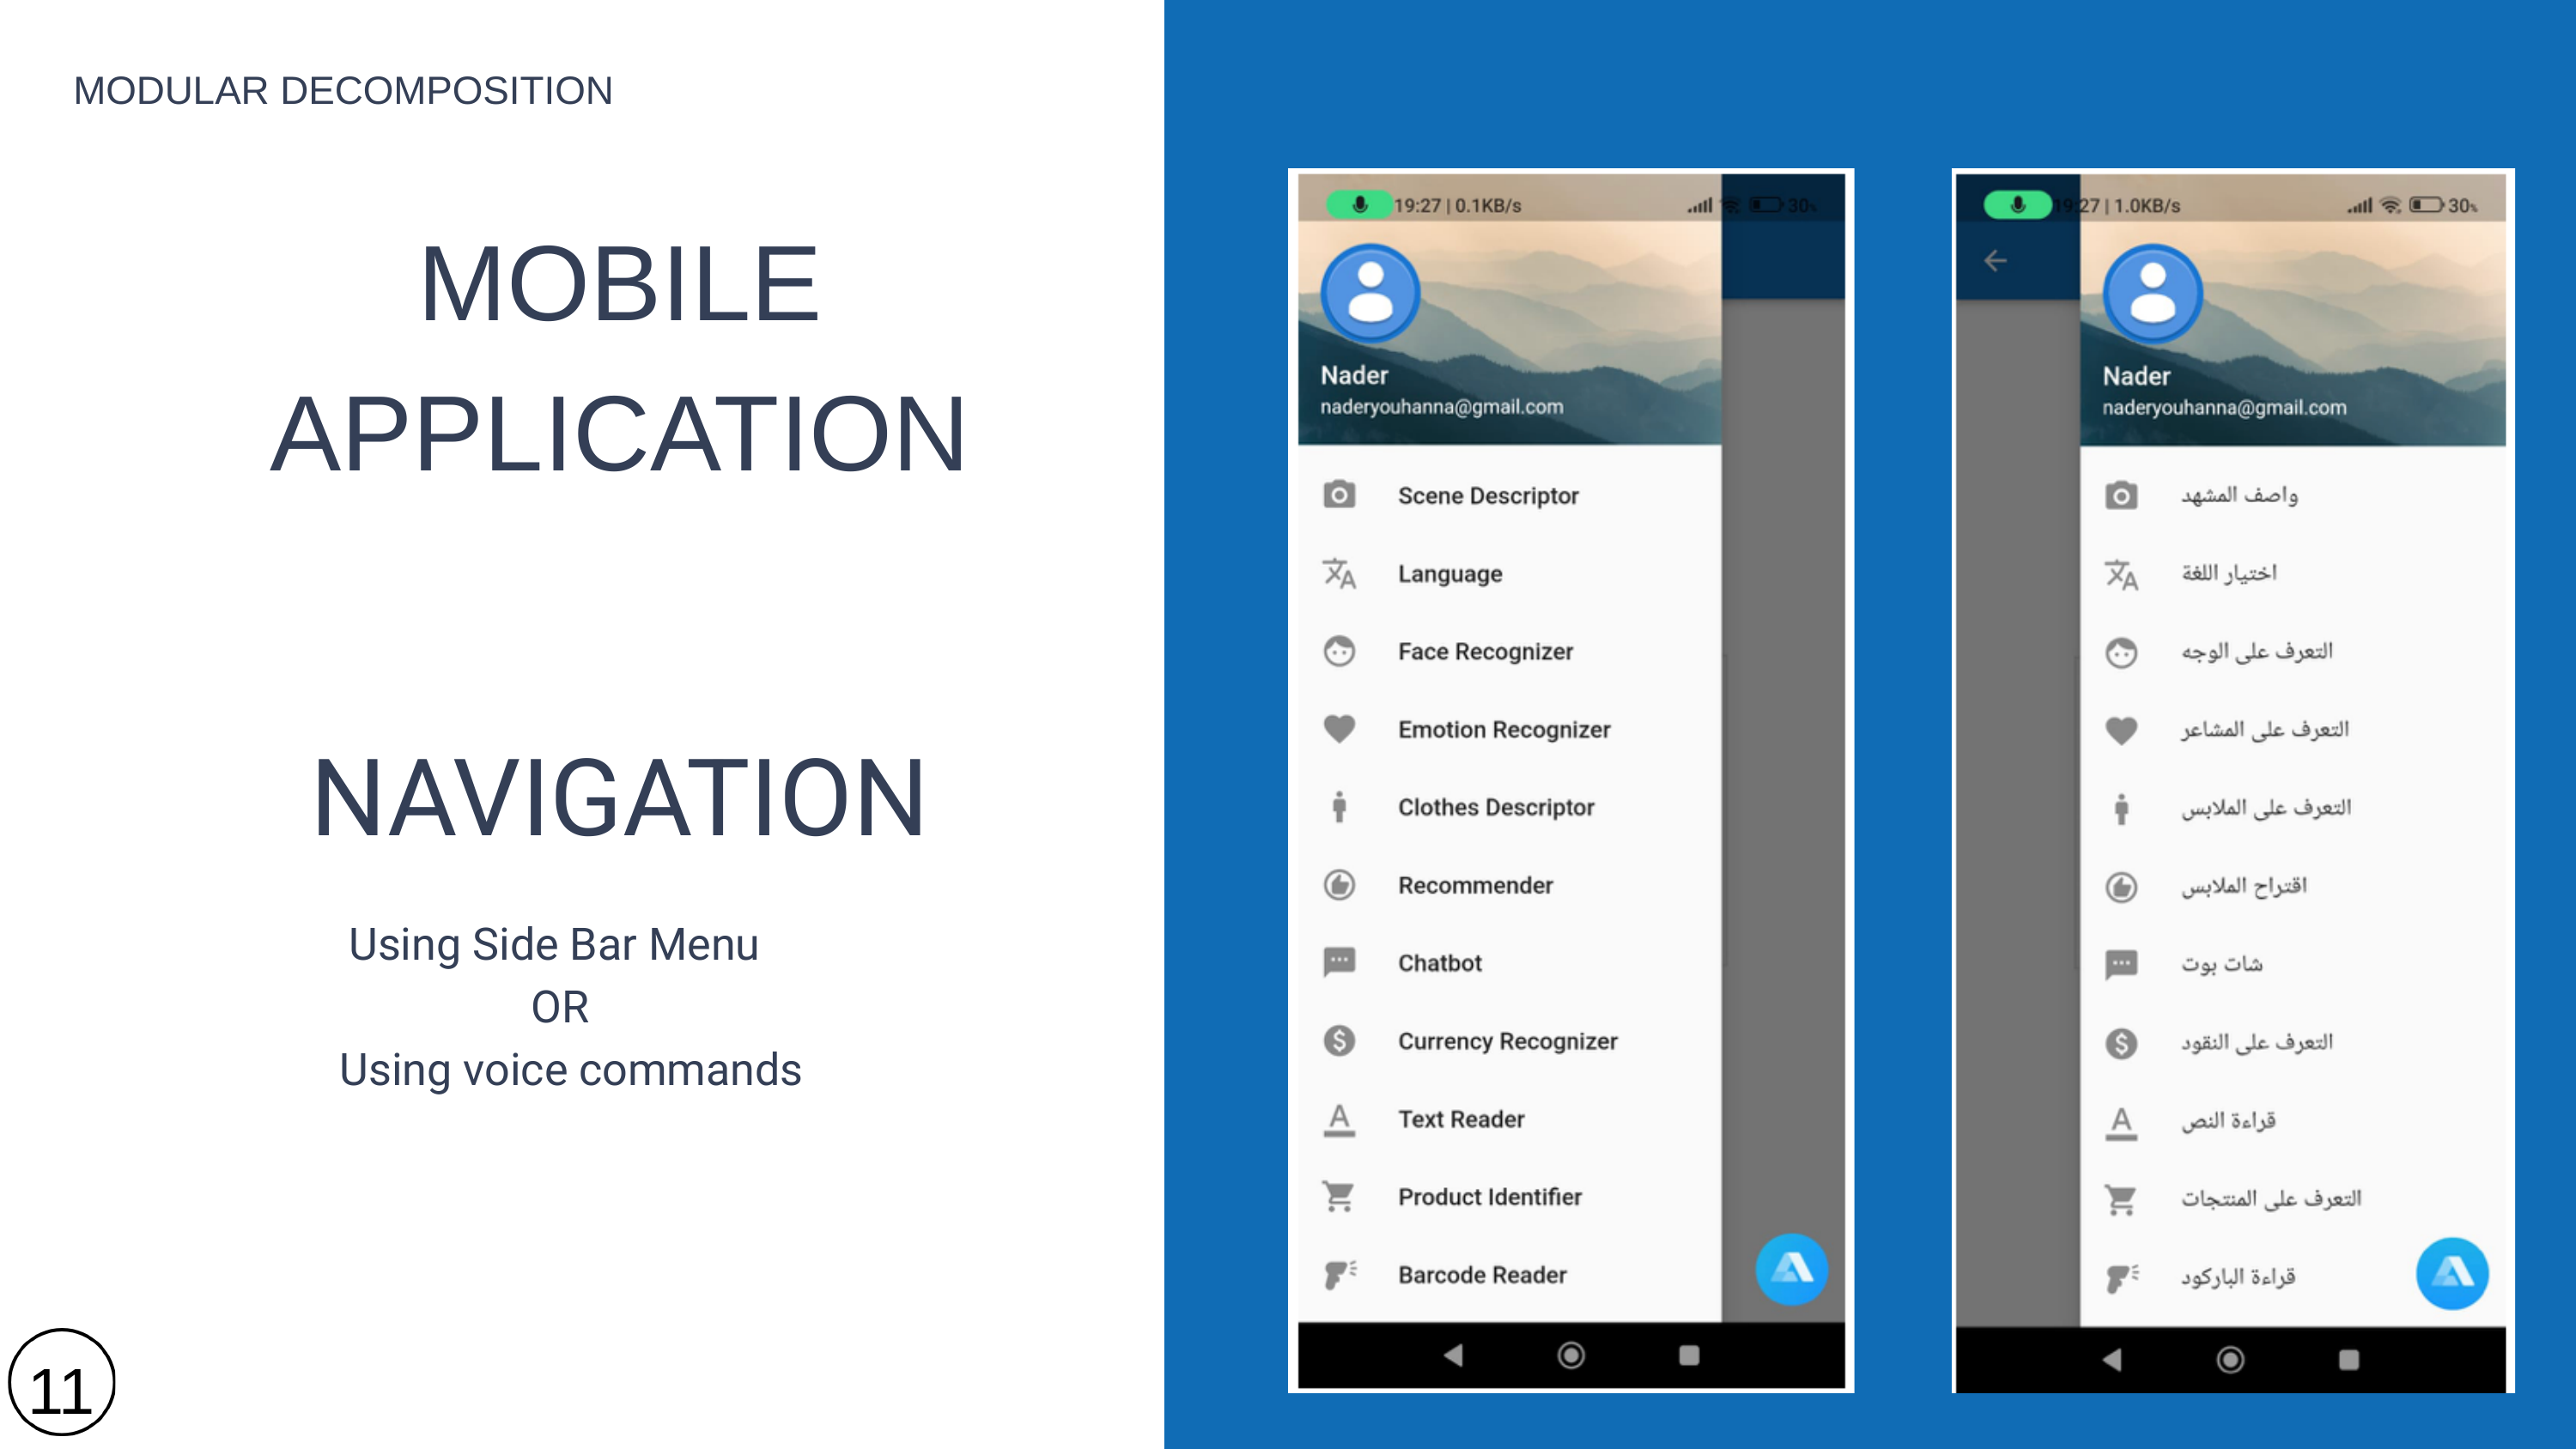

MODULAR DECOMPOSITION

MOBILE APPLICATION
NAVIGATION

Using Side Bar Menu
 OR
   Using voice commands

11